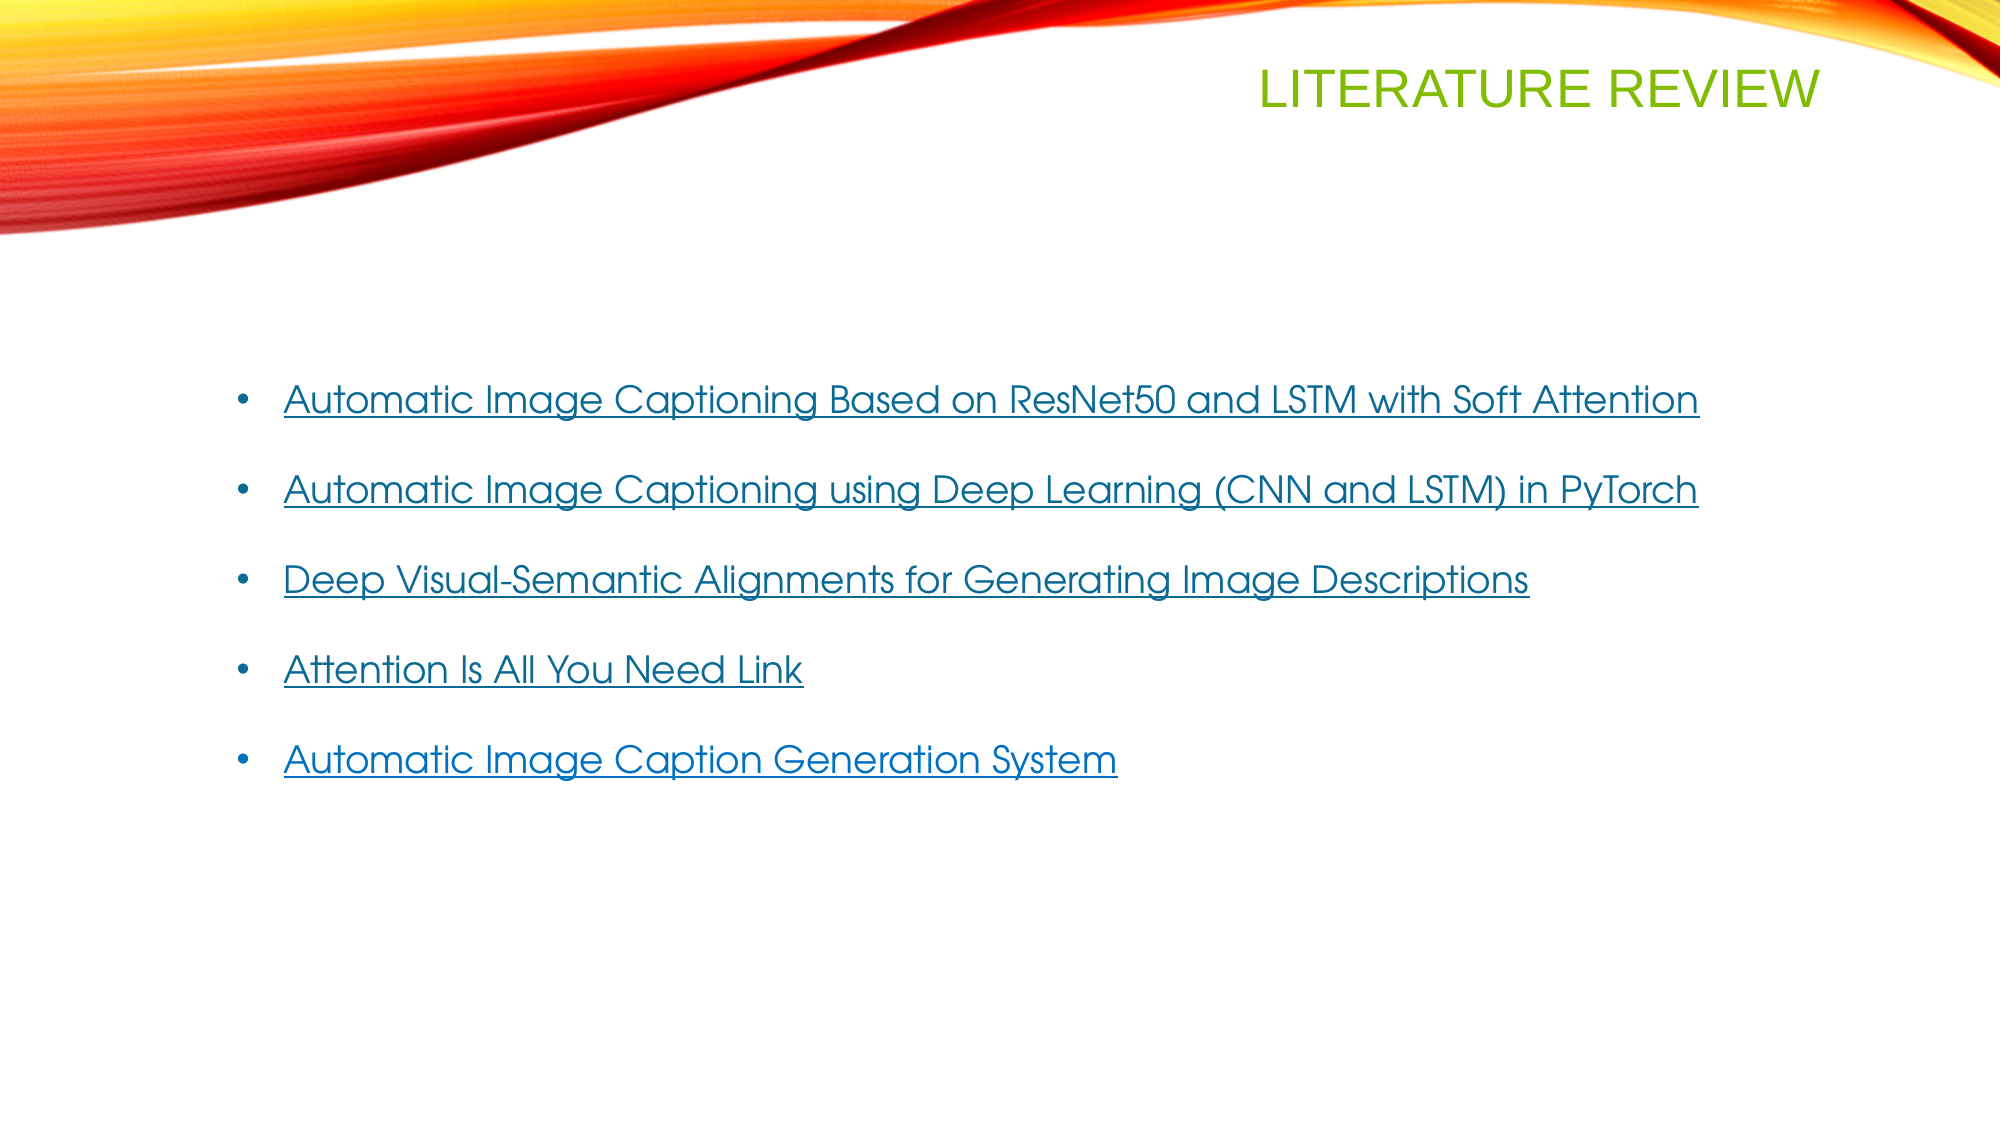

Literature Review
Automatic Image Captioning Based on ResNet50 and LSTM with Soft Attention

Automatic Image Captioning using Deep Learning (CNN and LSTM) in PyTorch

Deep Visual-Semantic Alignments for Generating Image Descriptions

Attention Is All You Need Link

Automatic Image Caption Generation System